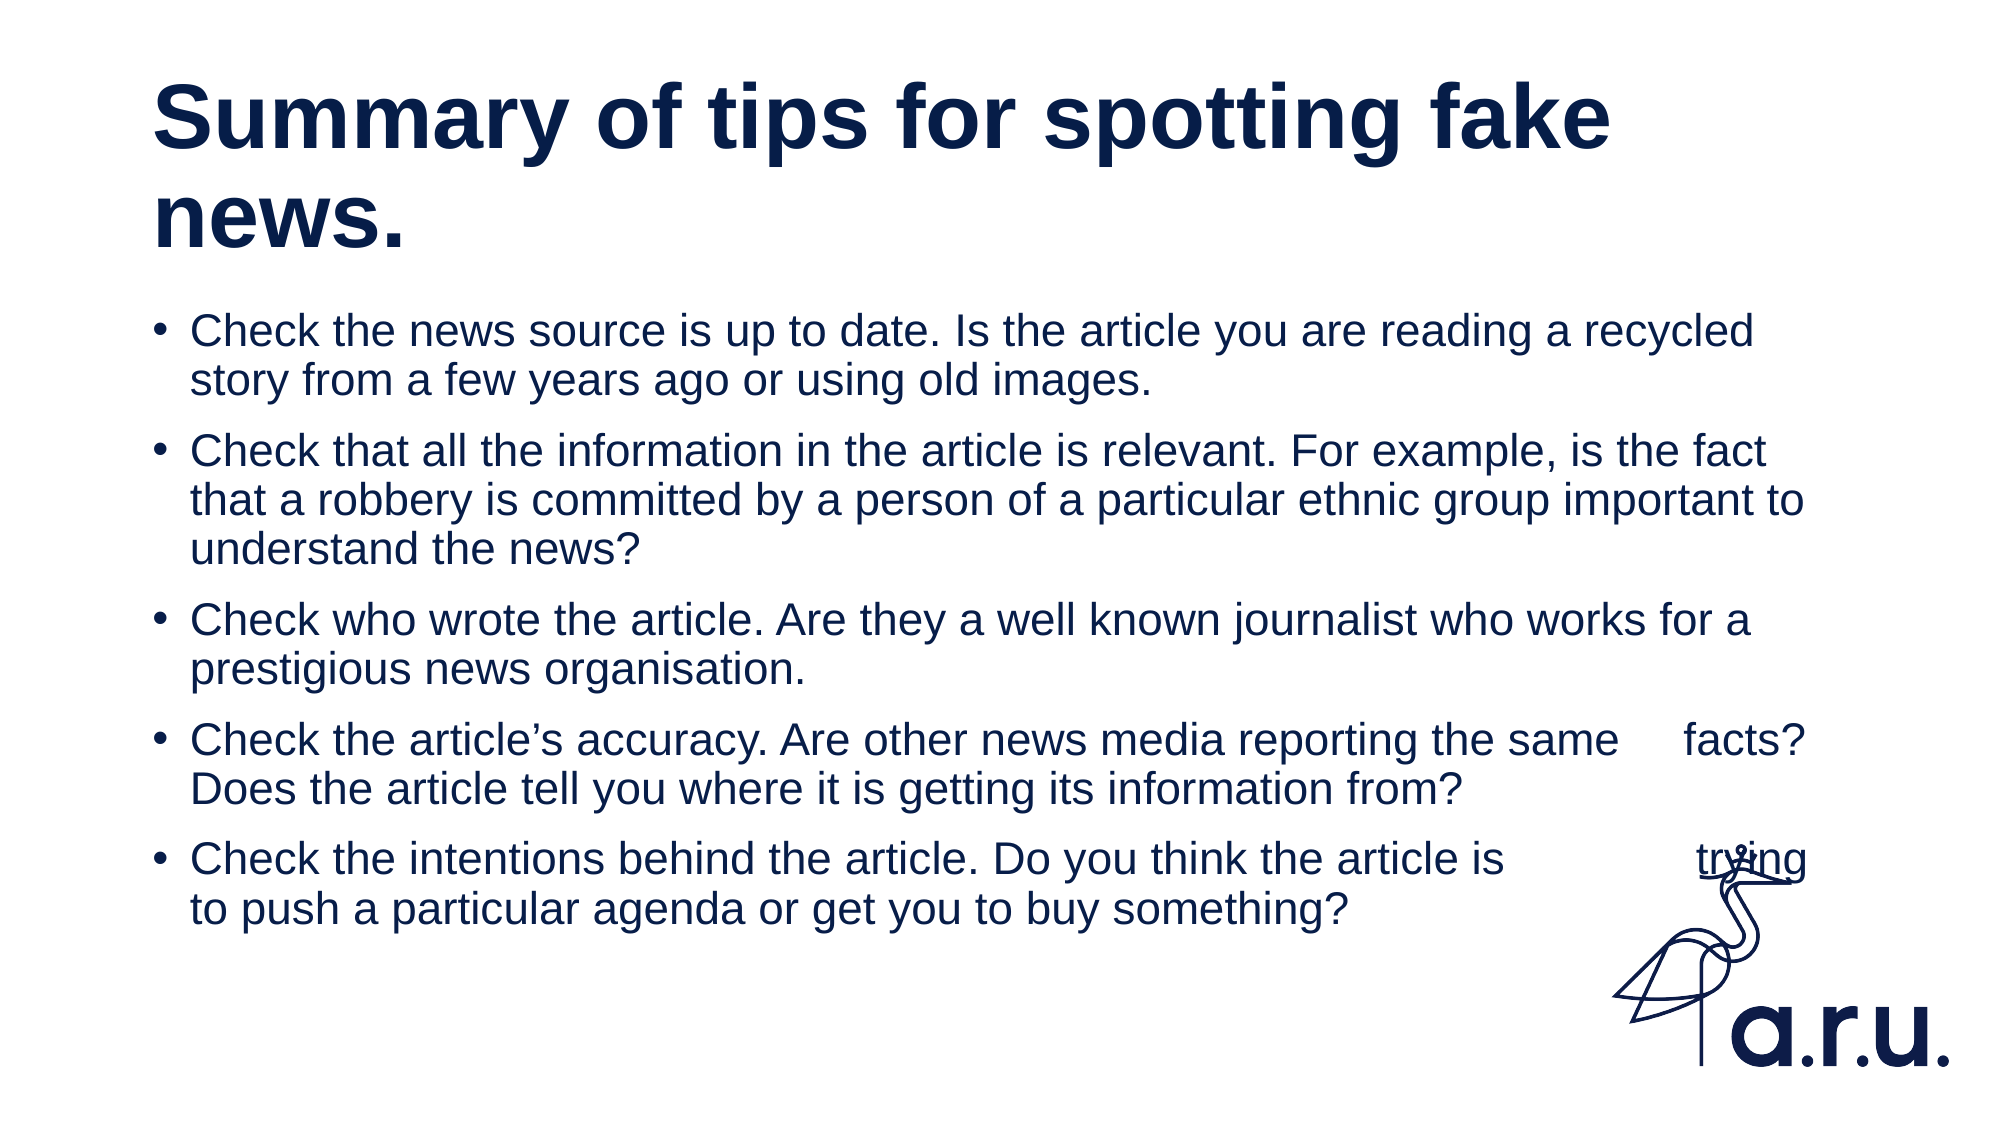

# Summary of tips for spotting fake news.
Check the news source is up to date. Is the article you are reading a recycled story from a few years ago or using old images.
Check that all the information in the article is relevant. For example, is the fact that a robbery is committed by a person of a particular ethnic group important to understand the news?
Check who wrote the article. Are they a well known journalist who works for a prestigious news organisation.
Check the article’s accuracy. Are other news media reporting the same     facts? Does the article tell you where it is getting its information from?
Check the intentions behind the article. Do you think the article is               trying to push a particular agenda or get you to buy something?